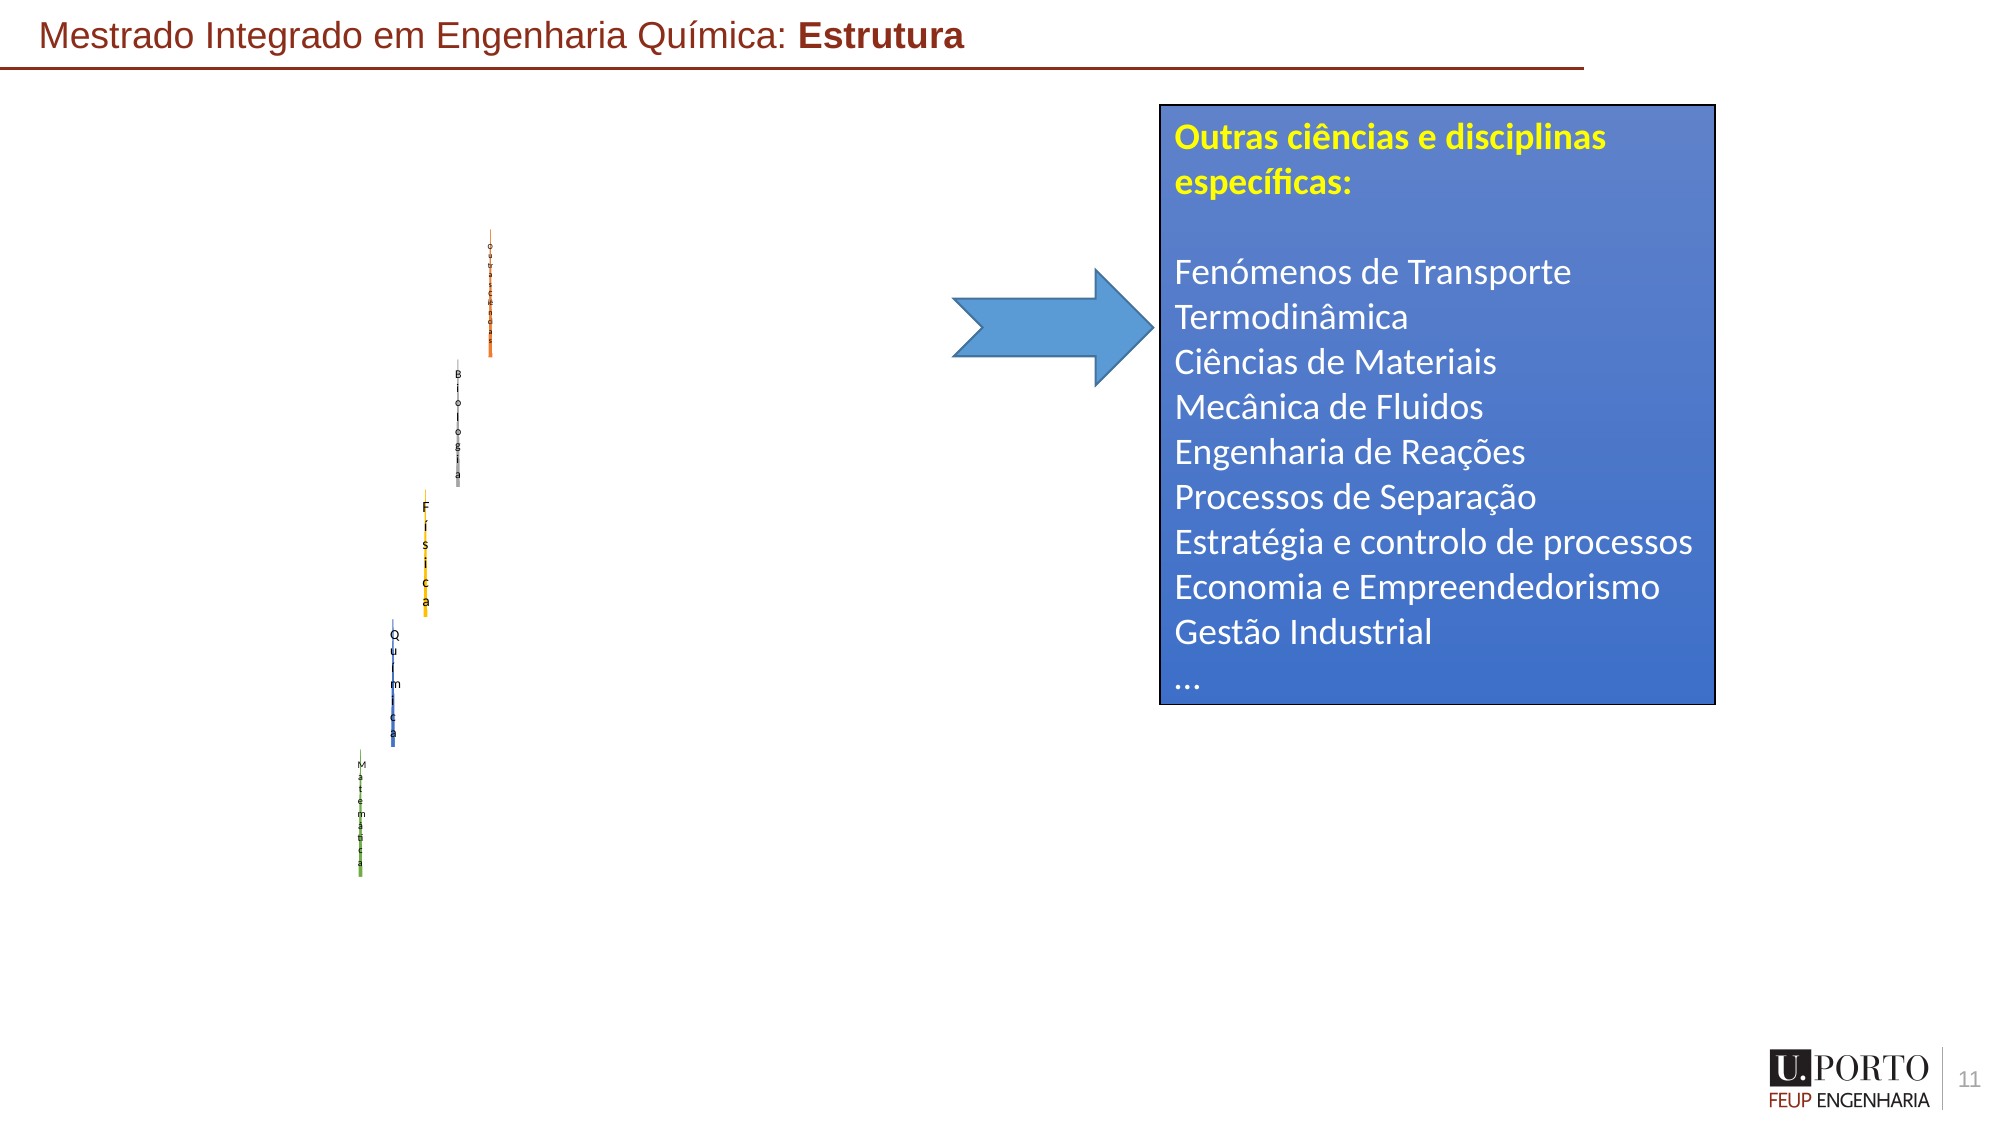

# Mestrado Integrado em Engenharia Química: Estrutura
Outras ciências e disciplinas específicas:

Fenómenos de Transporte
Termodinâmica
Ciências de Materiais
Mecânica de Fluidos
Engenharia de Reações
Processos de Separação
Estratégia e controlo de processos
Economia e Empreendedorismo
Gestão Industrial
…
Biologia
Física
Química
Outras Ciências
Matemática